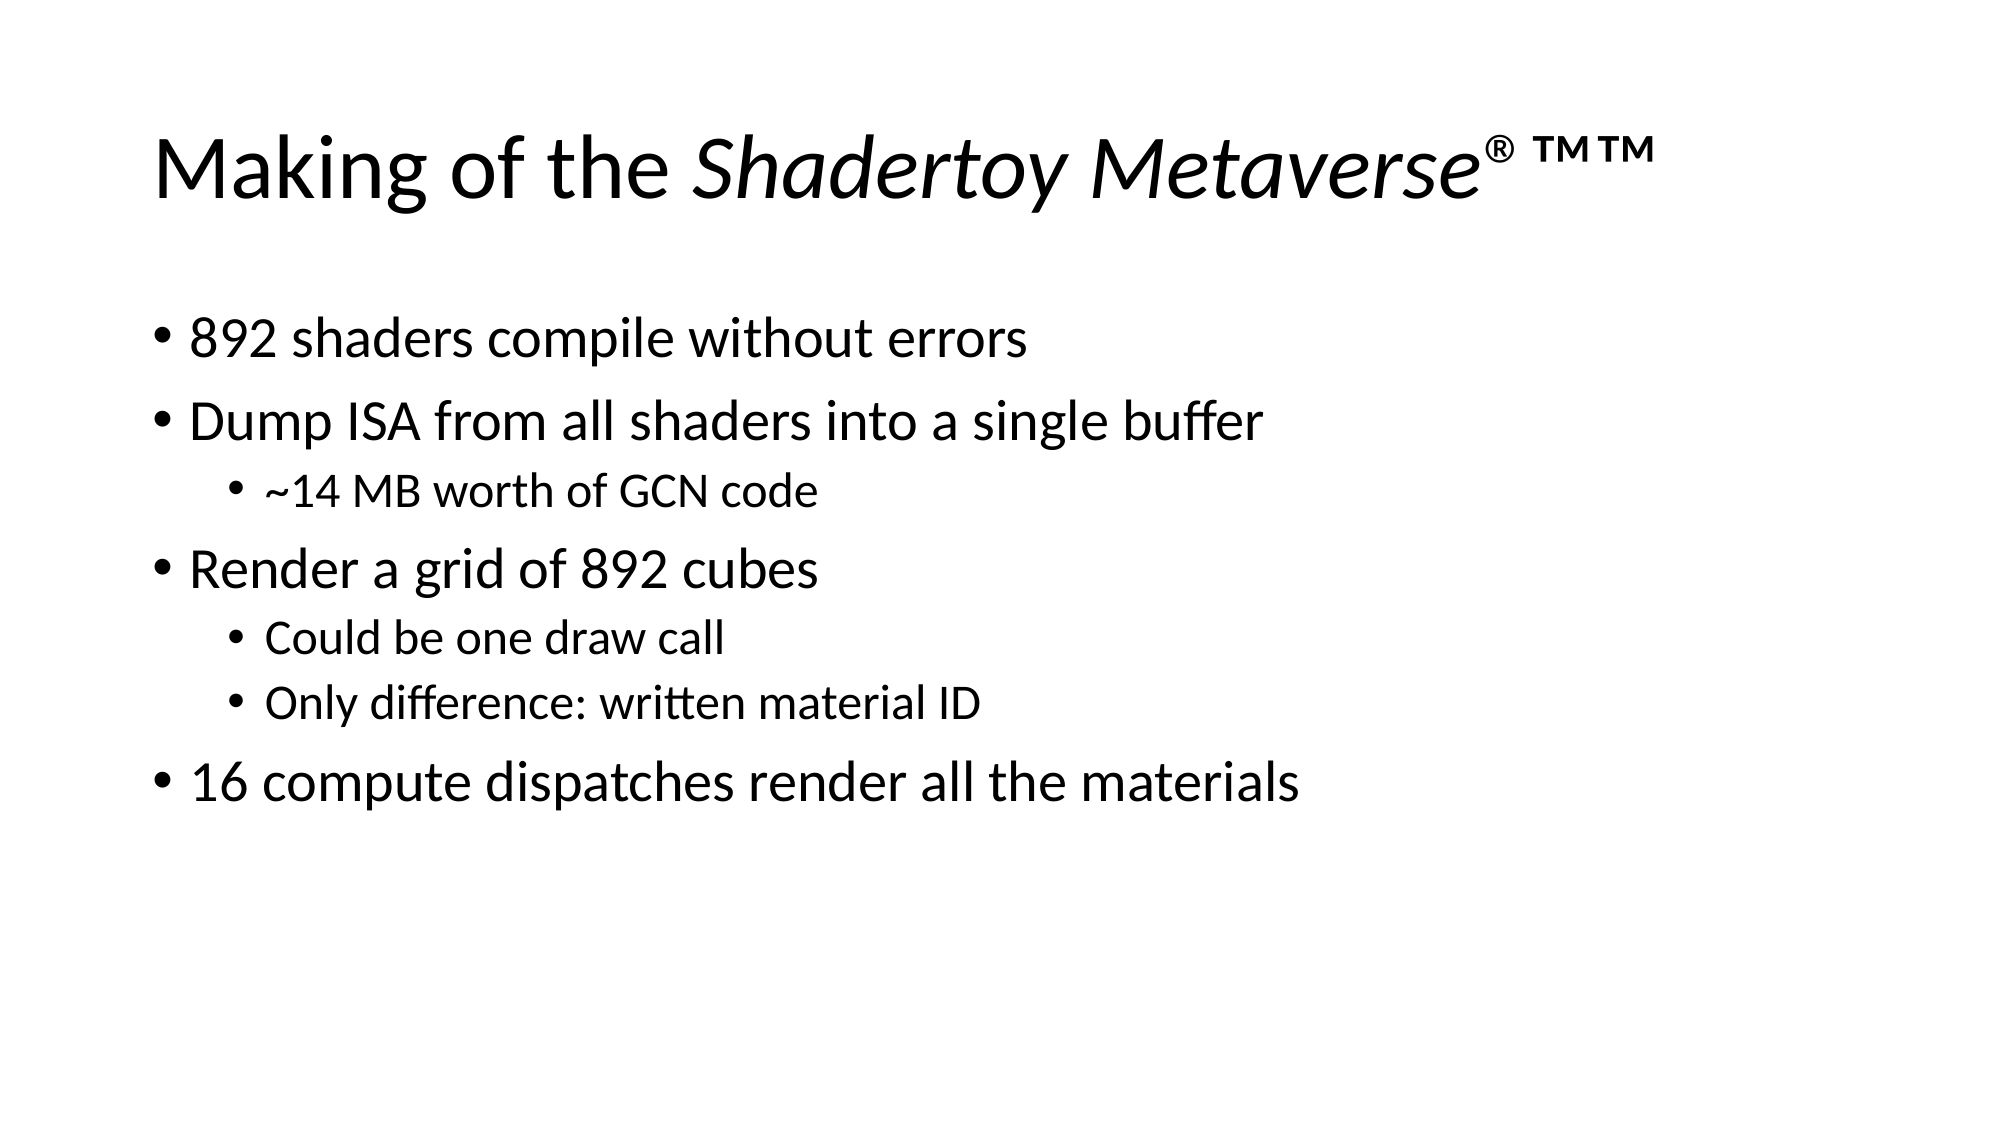

# Making of the Shadertoy Metaverse®™™
892 shaders compile without errors
Dump ISA from all shaders into a single buffer
~14 MB worth of GCN code
Render a grid of 892 cubes
Could be one draw call
Only difference: written material ID
16 compute dispatches render all the materials